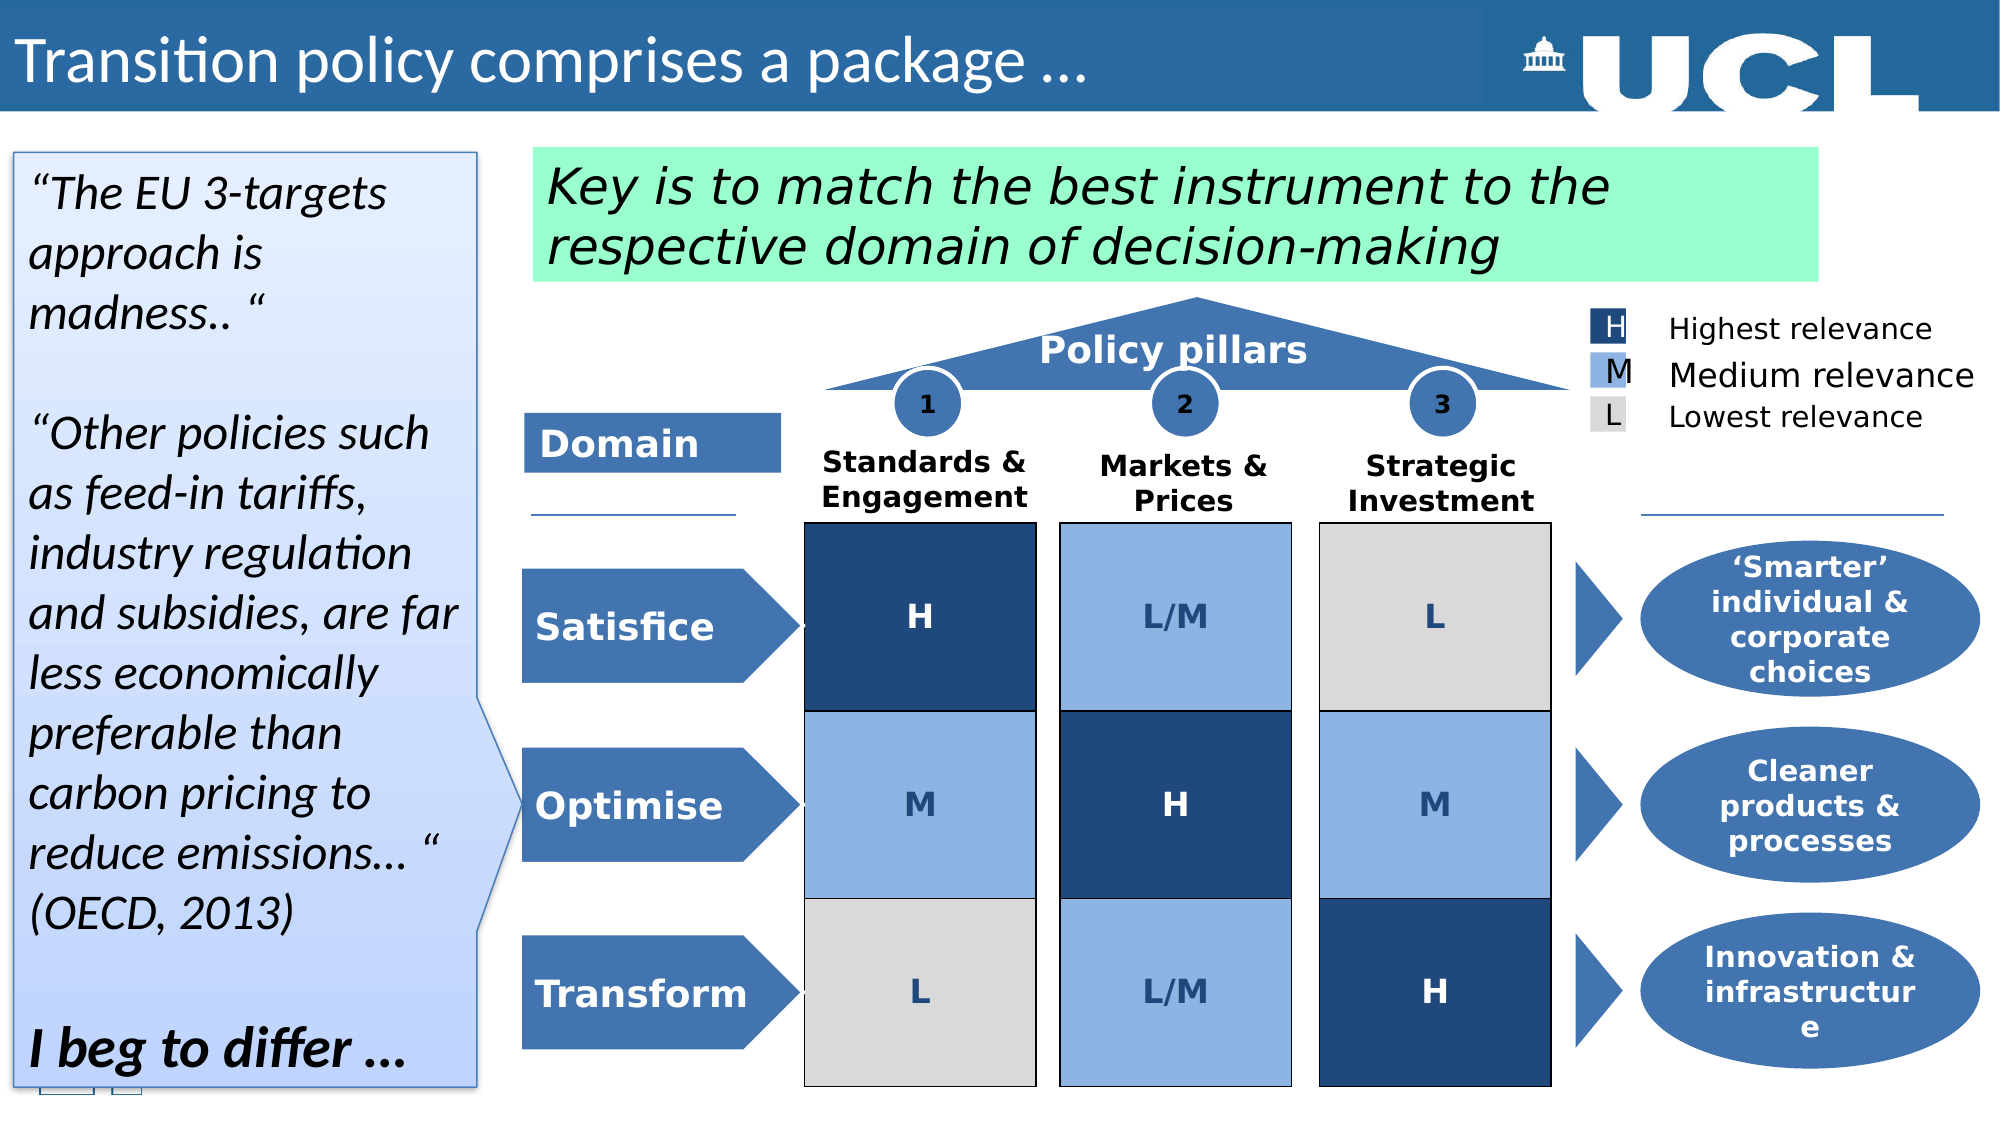

Transition policy comprises a package …
Key is to match the best instrument to the respective domain of decision-making
“The EU 3-targets approach is madness.. “

“Other policies such as feed-in tariffs, industry regulation and subsidies, are far less economically preferable than carbon pricing to reduce emissions… “ (OECD, 2013)

I beg to differ …

Highest relevance
H
Policy pillars
Medium relevance
M
1
2
3
Lowest relevance
L
Domain
Standards & Engagement
Markets & Prices
Strategic Investment
| H |
| --- |
| M |
| L |
| L/M |
| --- |
| H |
| L/M |
| L |
| --- |
| M |
| H |
‘Smarter’
individual & corporate choices
Satisfice

Cleaner products & processes
Optimise

Innovation & infrastructure
Transform